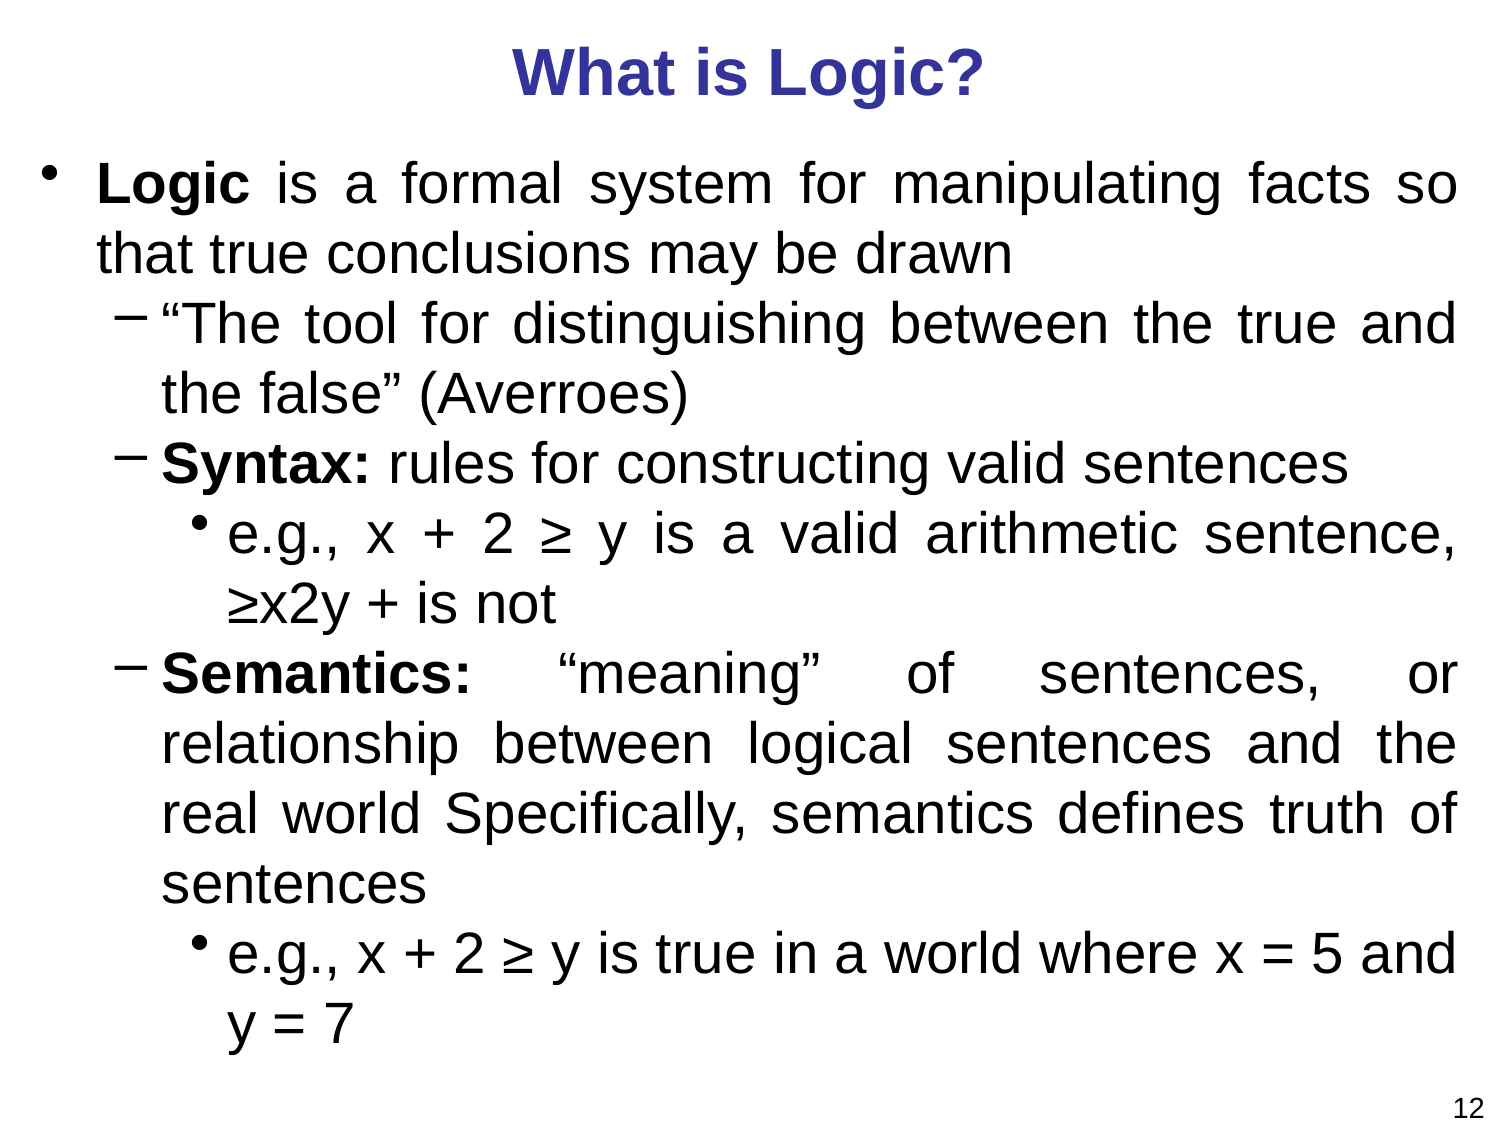

# What is Logic?
Logic is a formal system for manipulating facts so that true conclusions may be drawn
“The tool for distinguishing between the true and the false” (Averroes)
Syntax: rules for constructing valid sentences
e.g., x + 2 ≥ y is a valid arithmetic sentence, ≥x2y + is not
Semantics: “meaning” of sentences, or relationship between logical sentences and the real world Specifically, semantics defines truth of sentences
e.g., x + 2 ≥ y is true in a world where x = 5 and y = 7

12